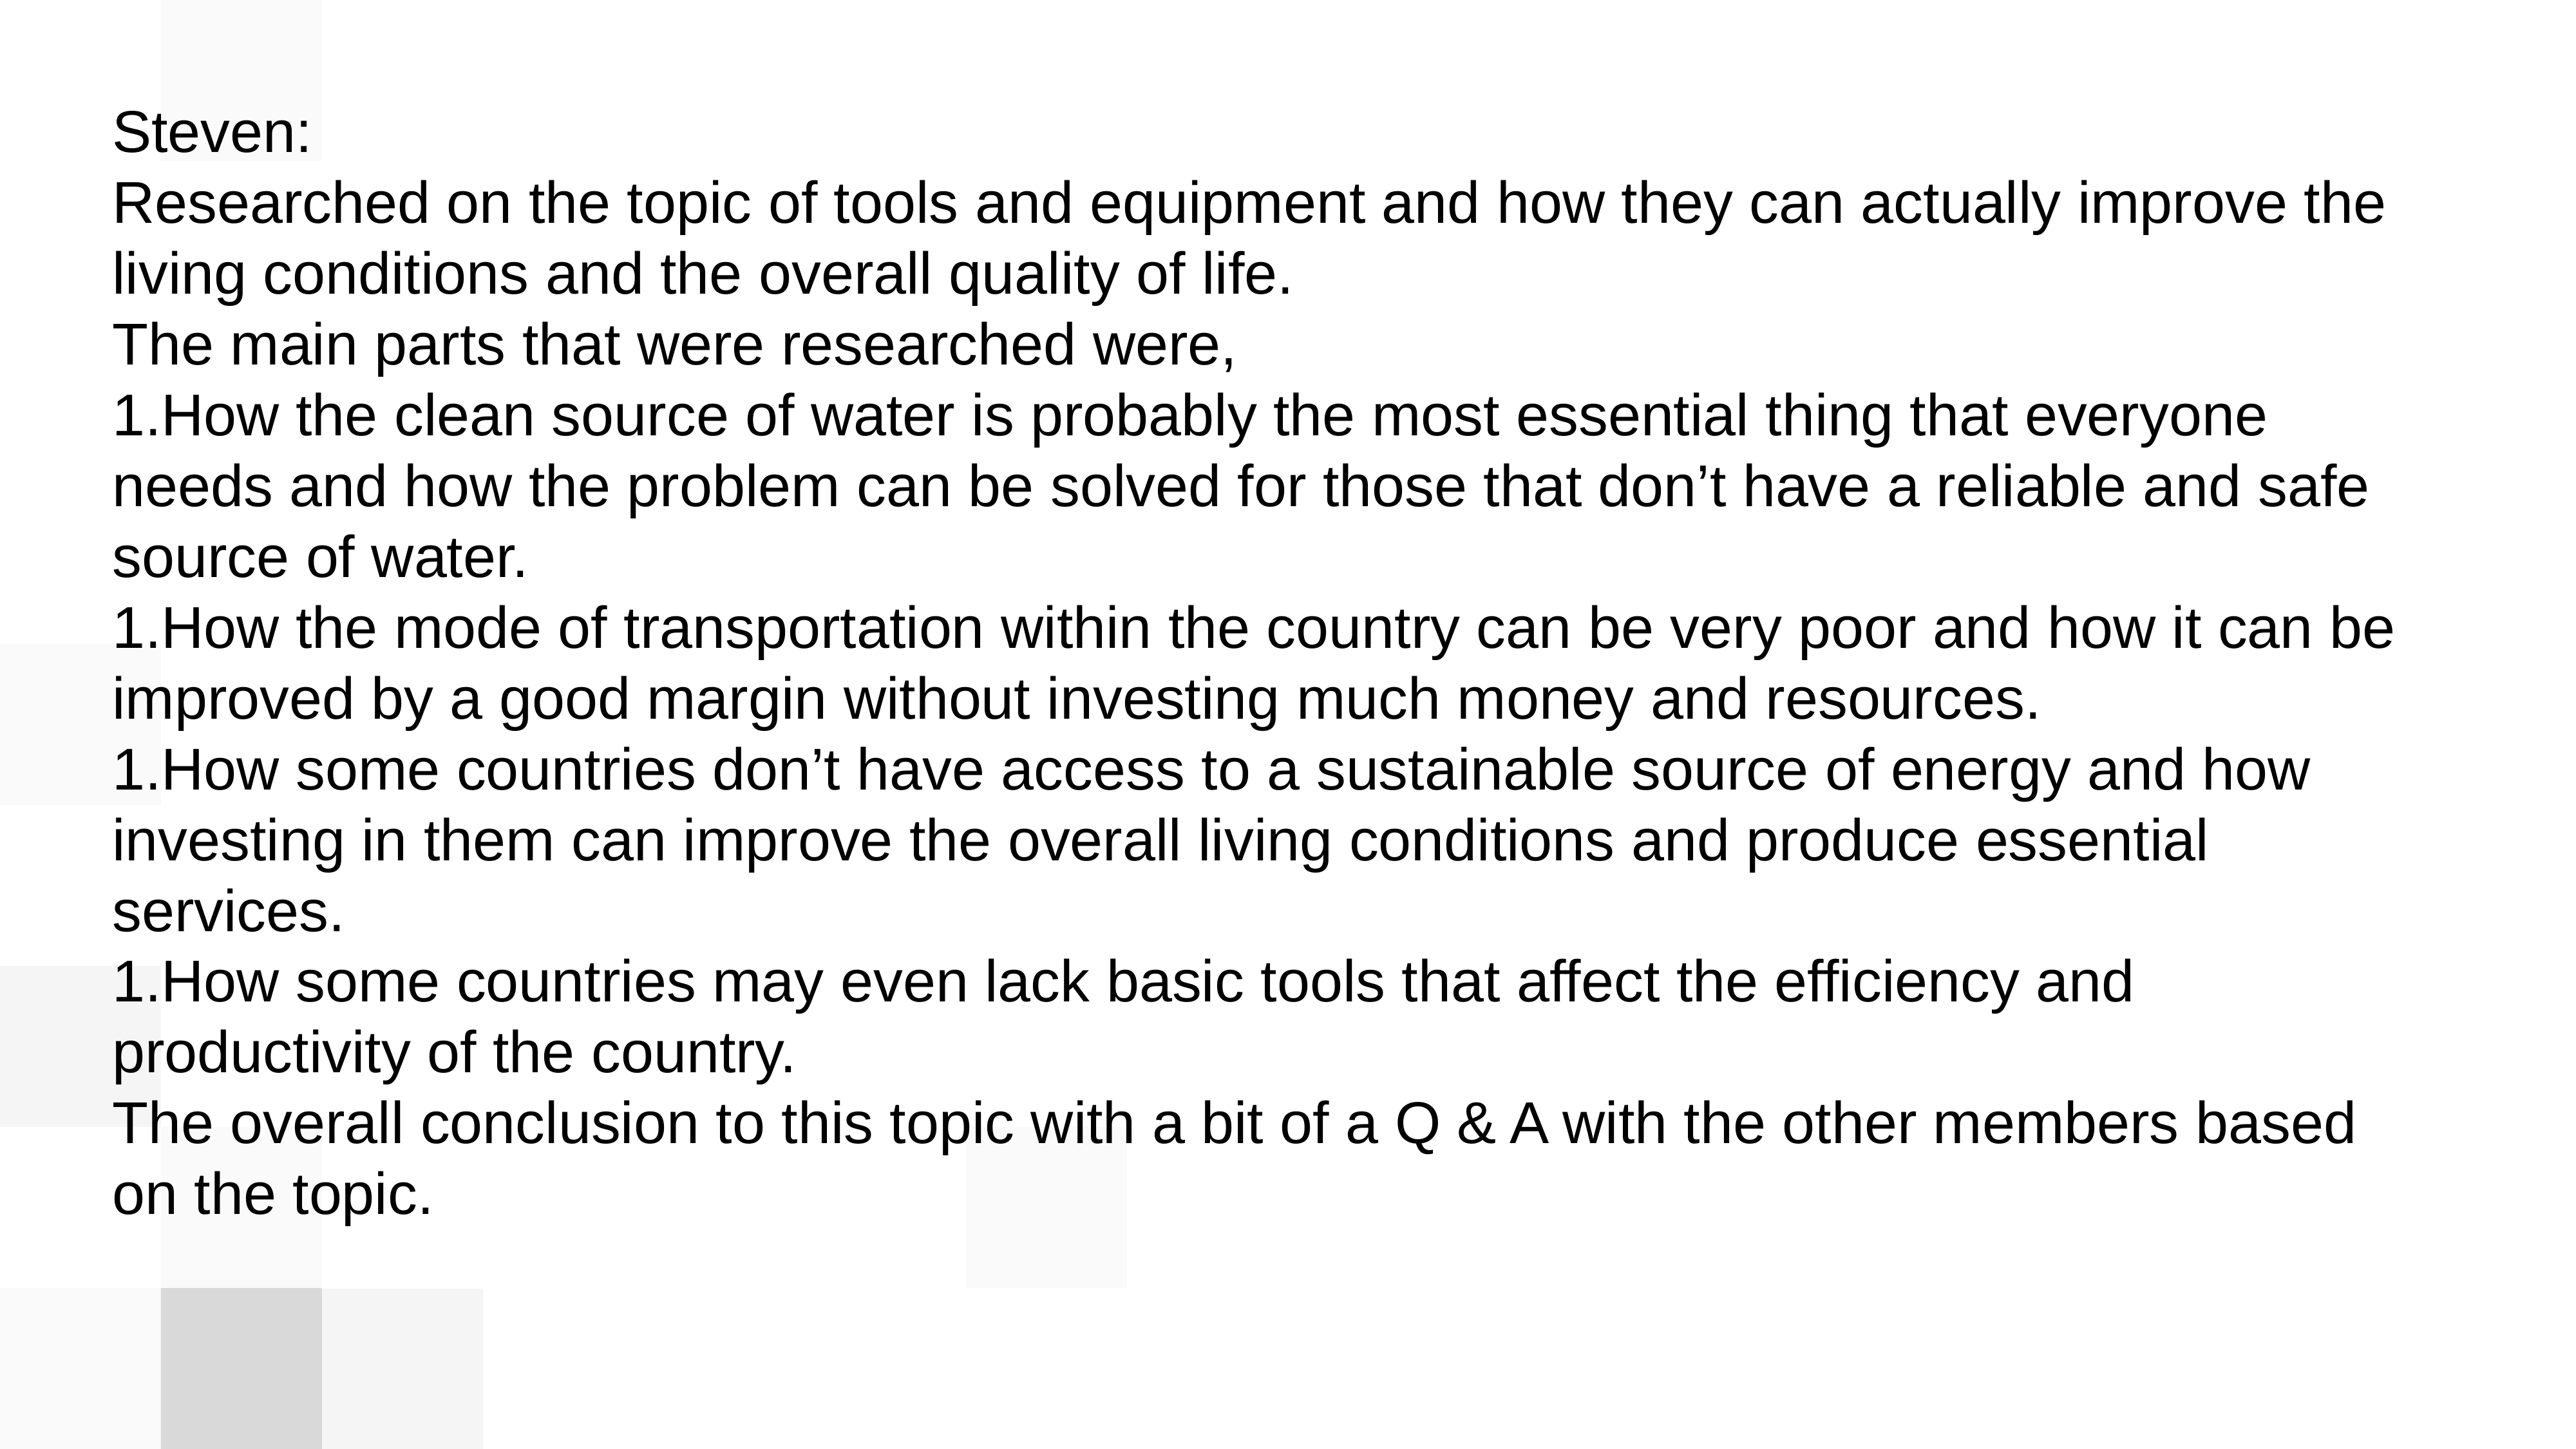

# Steven: Researched on the topic of tools and equipment and how they can actually improve the living conditions and the overall quality of life. The main parts that were researched were, 1.How the clean source of water is probably the most essential thing that everyone needs and how the problem can be solved for those that don’t have a reliable and safe source of water. 1.How the mode of transportation within the country can be very poor and how it can be improved by a good margin without investing much money and resources. 1.How some countries don’t have access to a sustainable source of energy and how investing in them can improve the overall living conditions and produce essential services. 1.How some countries may even lack basic tools that affect the efficiency and productivity of the country. The overall conclusion to this topic with a bit of a Q & A with the other members based on the topic.